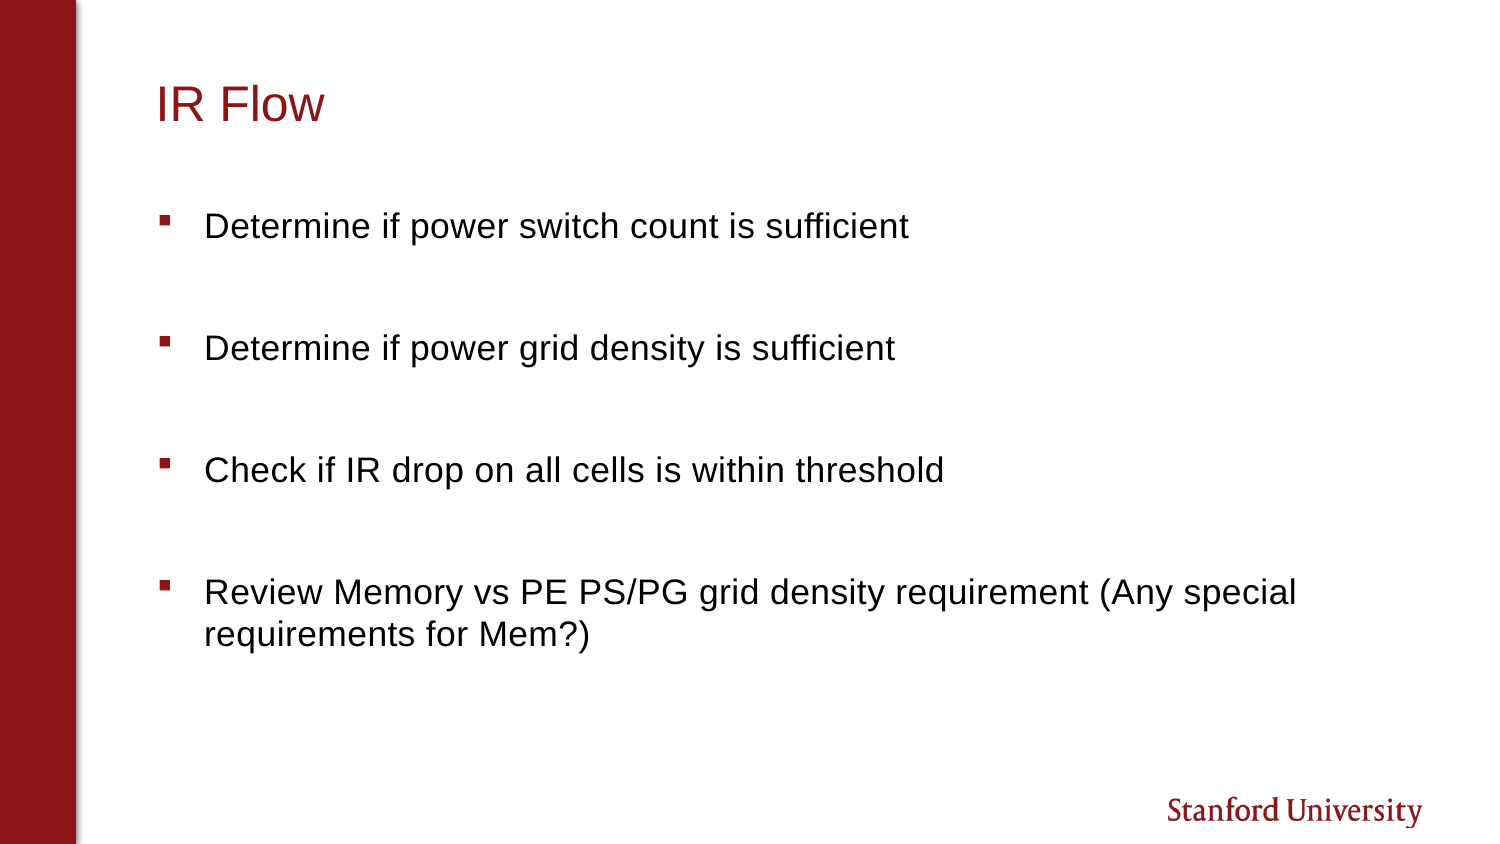

# IR Flow

Determine if power switch count is sufficient

Determine if power grid density is sufficient

Check if IR drop on all cells is within threshold

Review Memory vs PE PS/PG grid density requirement (Any special requirements for Mem?)